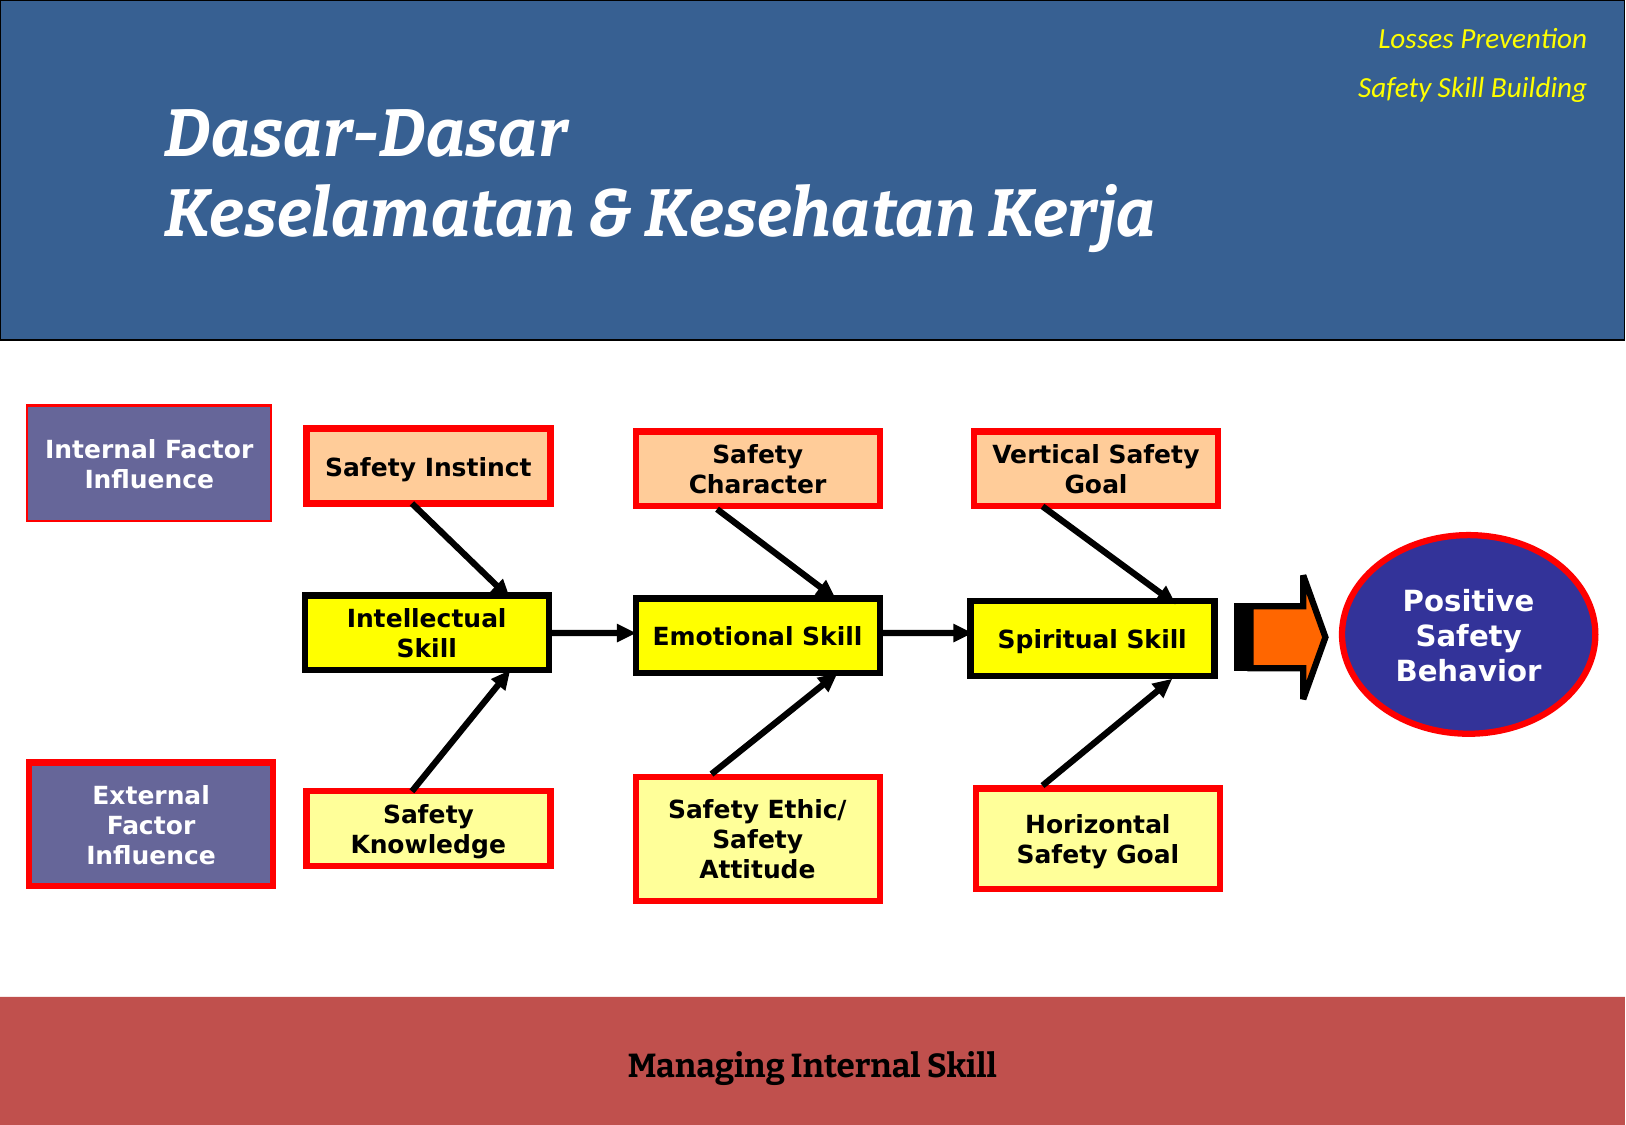

Dasar-Dasar
	Keselamatan & Kesehatan Kerja
Losses Prevention
Safety Skill Building
Internal Factor Influence
Safety Instinct
Safety Character
Vertical Safety Goal

Positive Safety Behavior

Intellectual Skill
Emotional Skill
Spiritual Skill

External Factor Influence
Safety Ethic/ Safety Attitude
Horizontal Safety Goal
Safety Knowledge
Managing Internal Skill
10
HIRADC 2/Rev.0© Copyright, Sentral-Sistem  April 2019